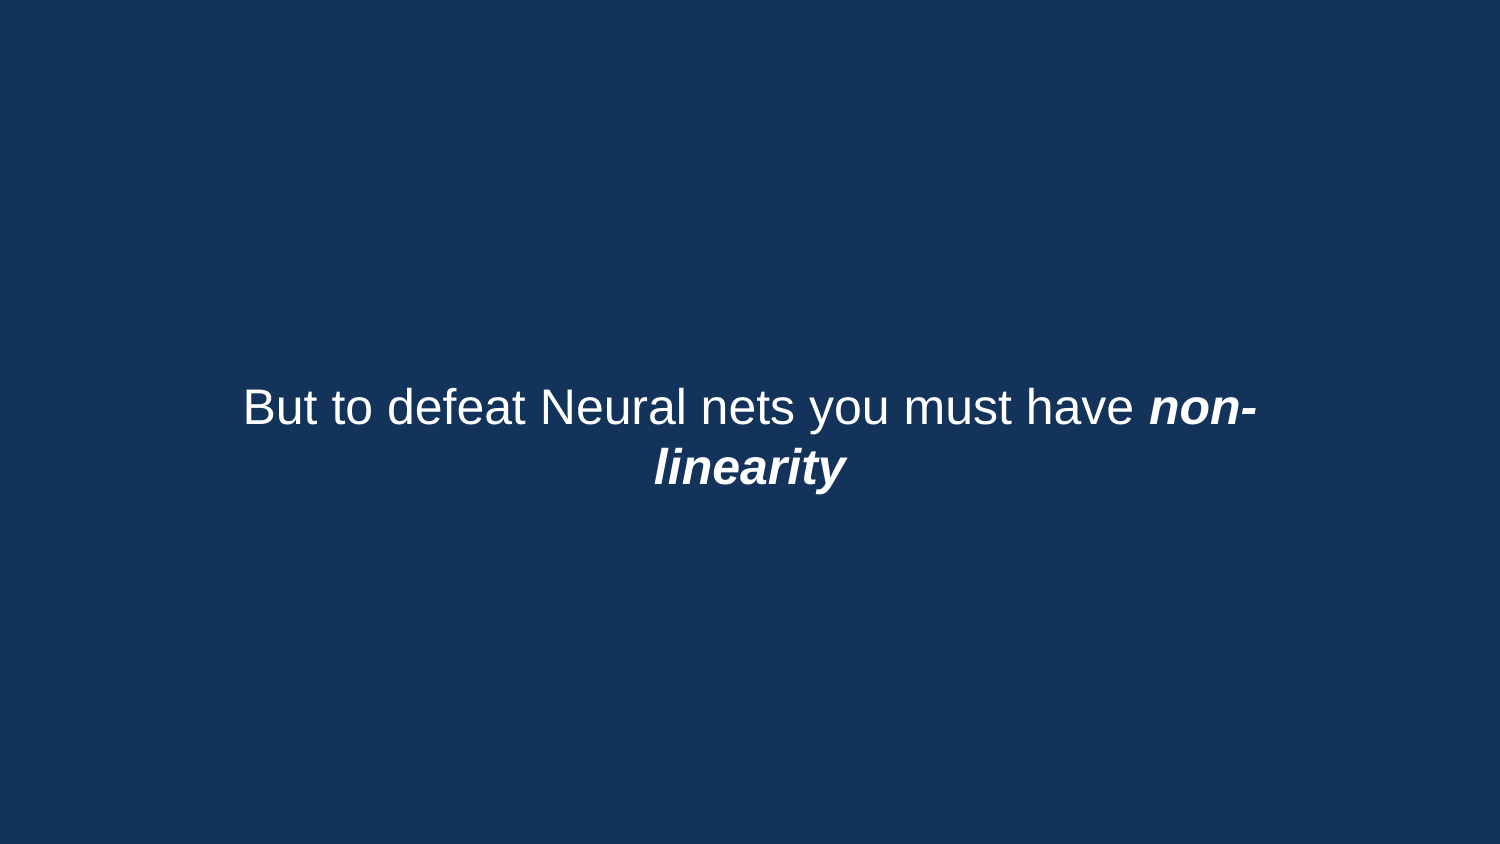

But to defeat Neural nets you must have non-linearity